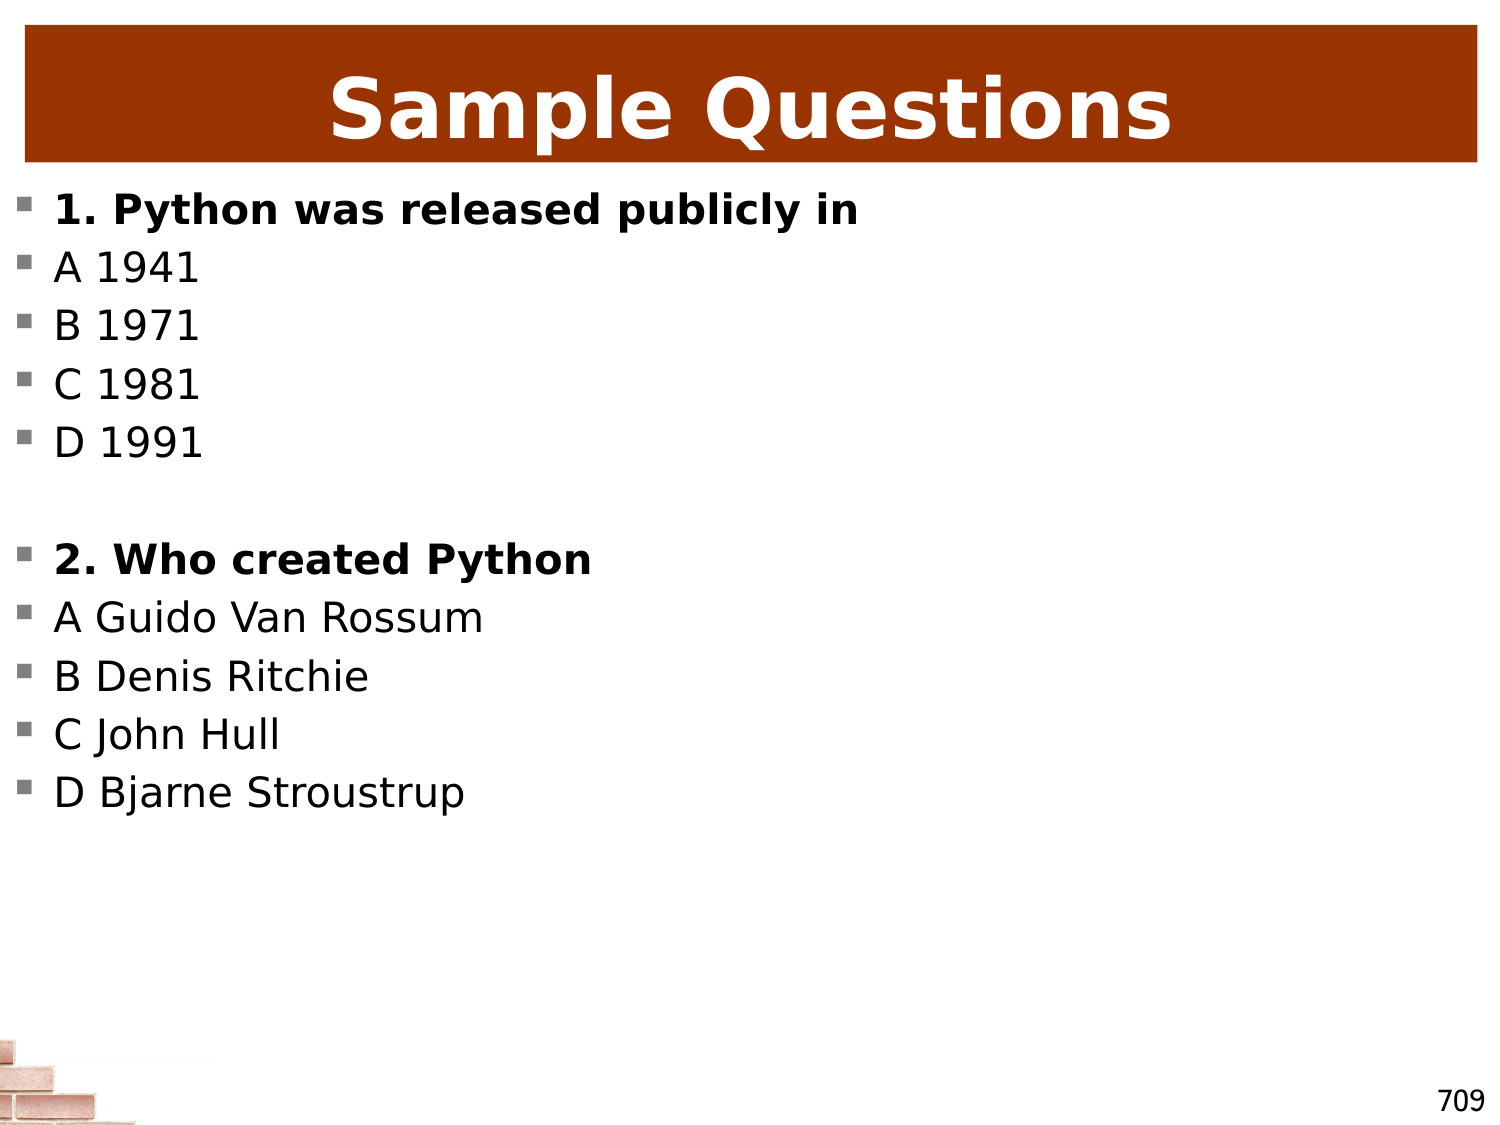

# Sample Questions
1. Python was released publicly in
A 1941
B 1971
C 1981
D 1991

2. Who created Python
A Guido Van Rossum
B Denis Ritchie
C John Hull
D Bjarne Stroustrup
709